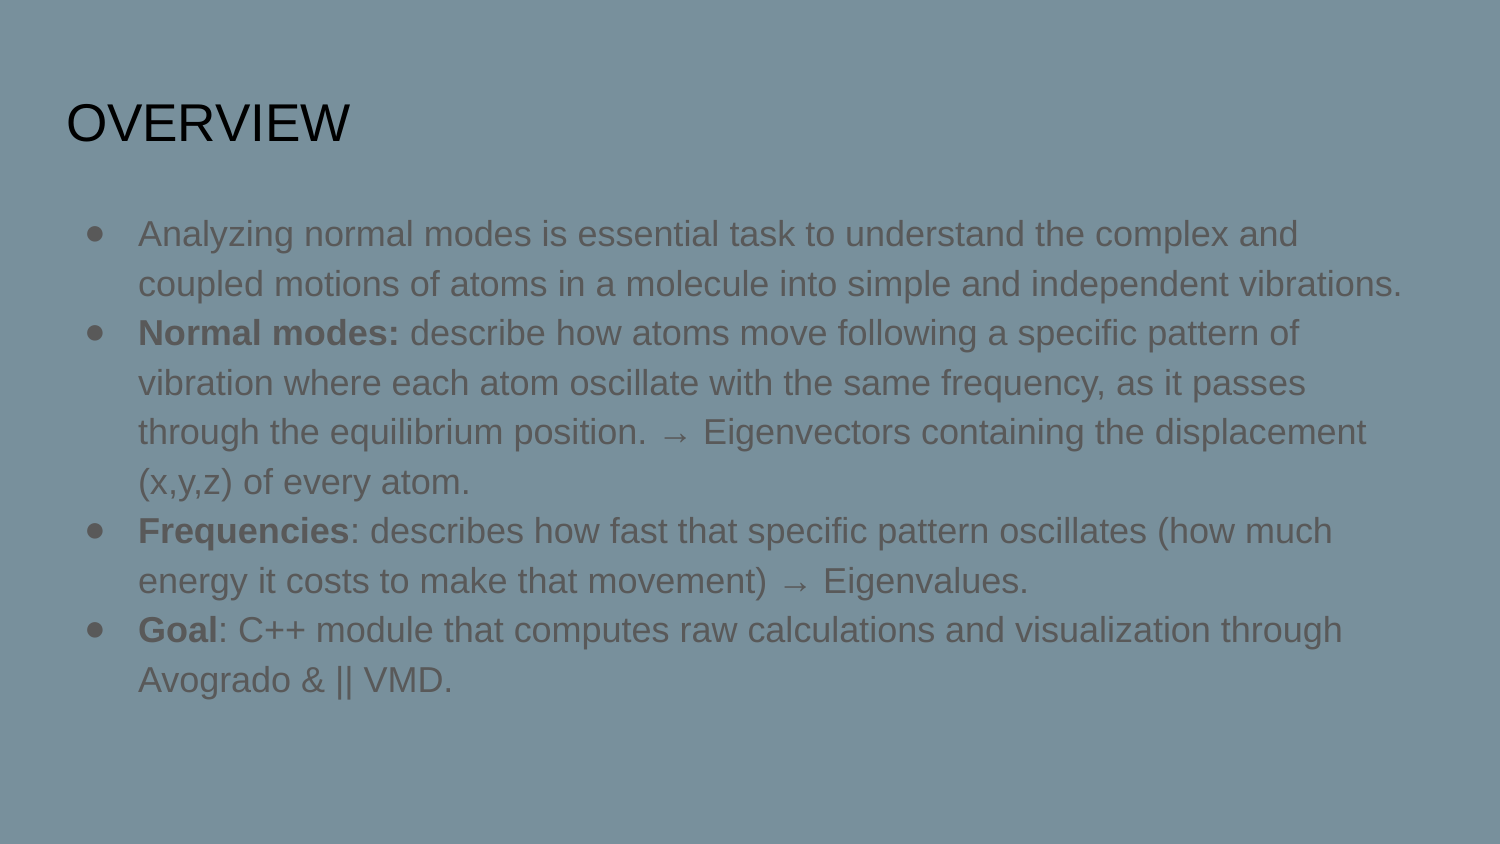

# OVERVIEW
Analyzing normal modes is essential task to understand the complex and coupled motions of atoms in a molecule into simple and independent vibrations.
Normal modes: describe how atoms move following a specific pattern of vibration where each atom oscillate with the same frequency, as it passes through the equilibrium position. → Eigenvectors containing the displacement (x,y,z) of every atom.
Frequencies: describes how fast that specific pattern oscillates (how much energy it costs to make that movement) → Eigenvalues.
Goal: C++ module that computes raw calculations and visualization through Avogrado & || VMD.